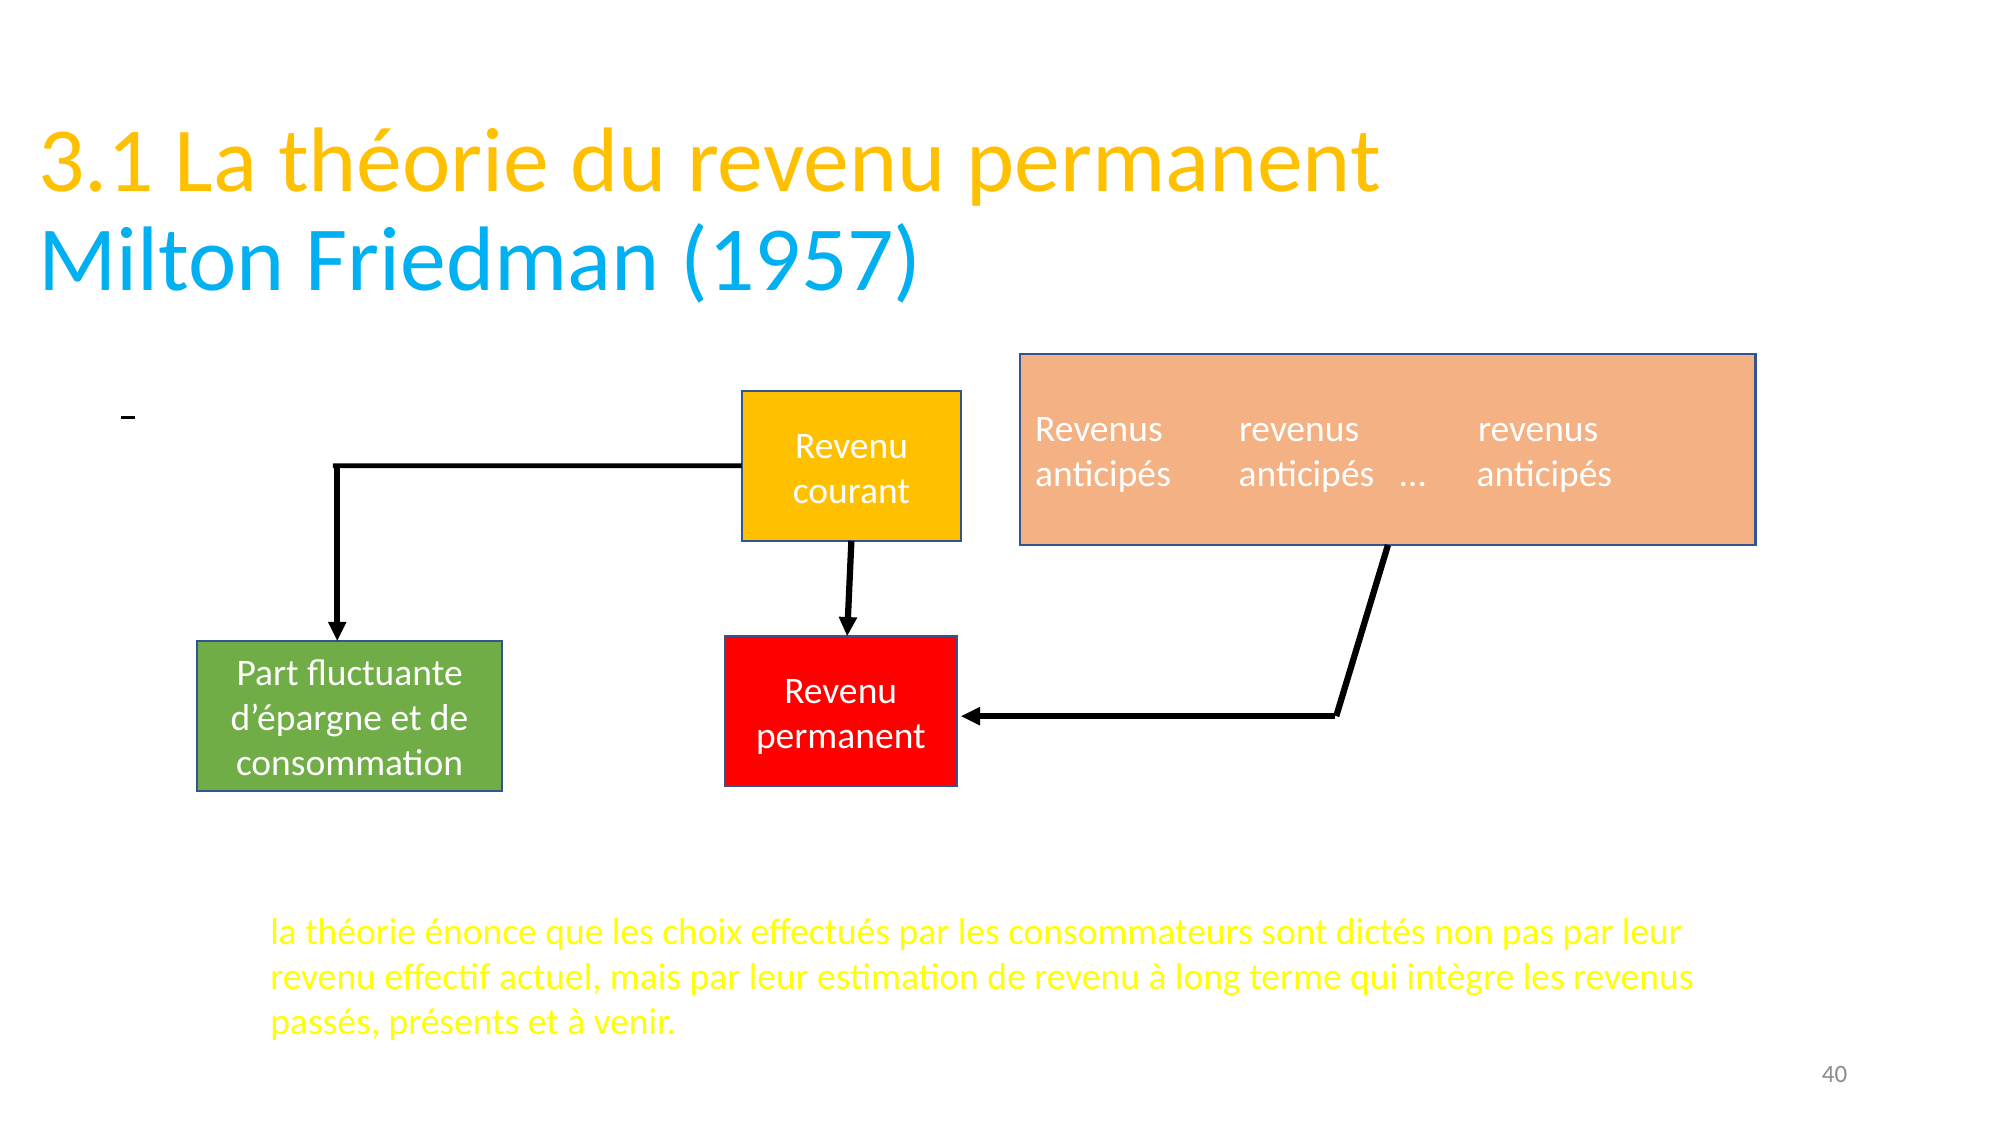

# 3.1 La théorie du revenu permanent Milton Friedman (1957)

Revenus         revenus              revenus
anticipés        anticipés   …      anticipés
Revenu courant
Revenu permanent
Part fluctuante d’épargne et de consommation
la théorie énonce que les choix effectués par les consommateurs sont dictés non pas par leur revenu effectif actuel, mais par leur estimation de revenu à long terme qui intègre les revenus passés, présents et à venir.
40